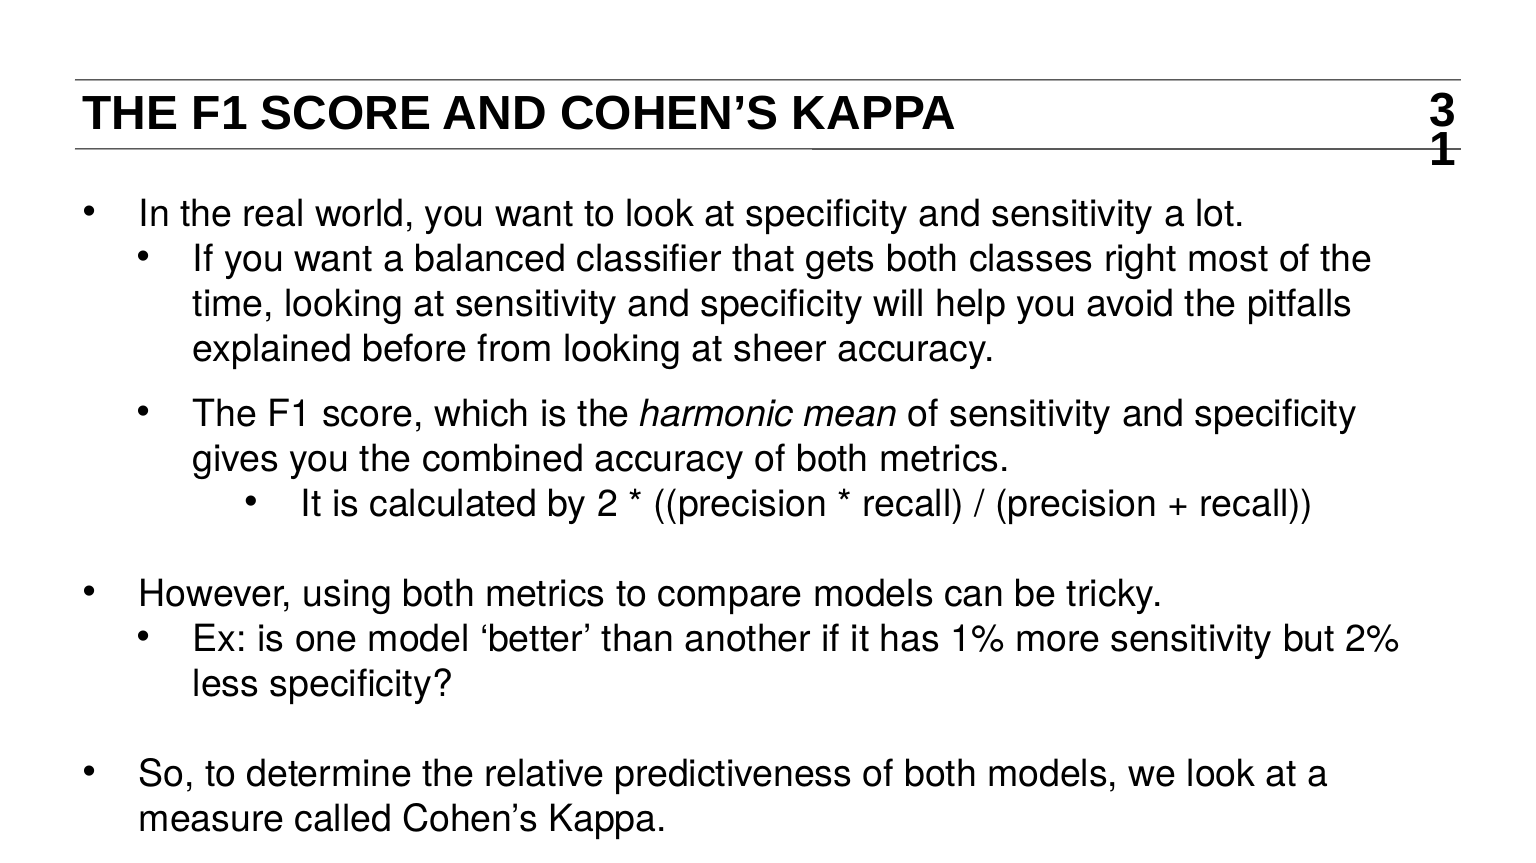

The f1 score and Cohen’s kappa
31
In the real world, you want to look at specificity and sensitivity a lot.
If you want a balanced classifier that gets both classes right most of the time, looking at sensitivity and specificity will help you avoid the pitfalls explained before from looking at sheer accuracy.

The F1 score, which is the harmonic mean of sensitivity and specificity gives you the combined accuracy of both metrics.
It is calculated by 2 * ((precision * recall) / (precision + recall))

However, using both metrics to compare models can be tricky.
Ex: is one model ‘better’ than another if it has 1% more sensitivity but 2% less specificity?

So, to determine the relative predictiveness of both models, we look at a measure called Cohen’s Kappa.